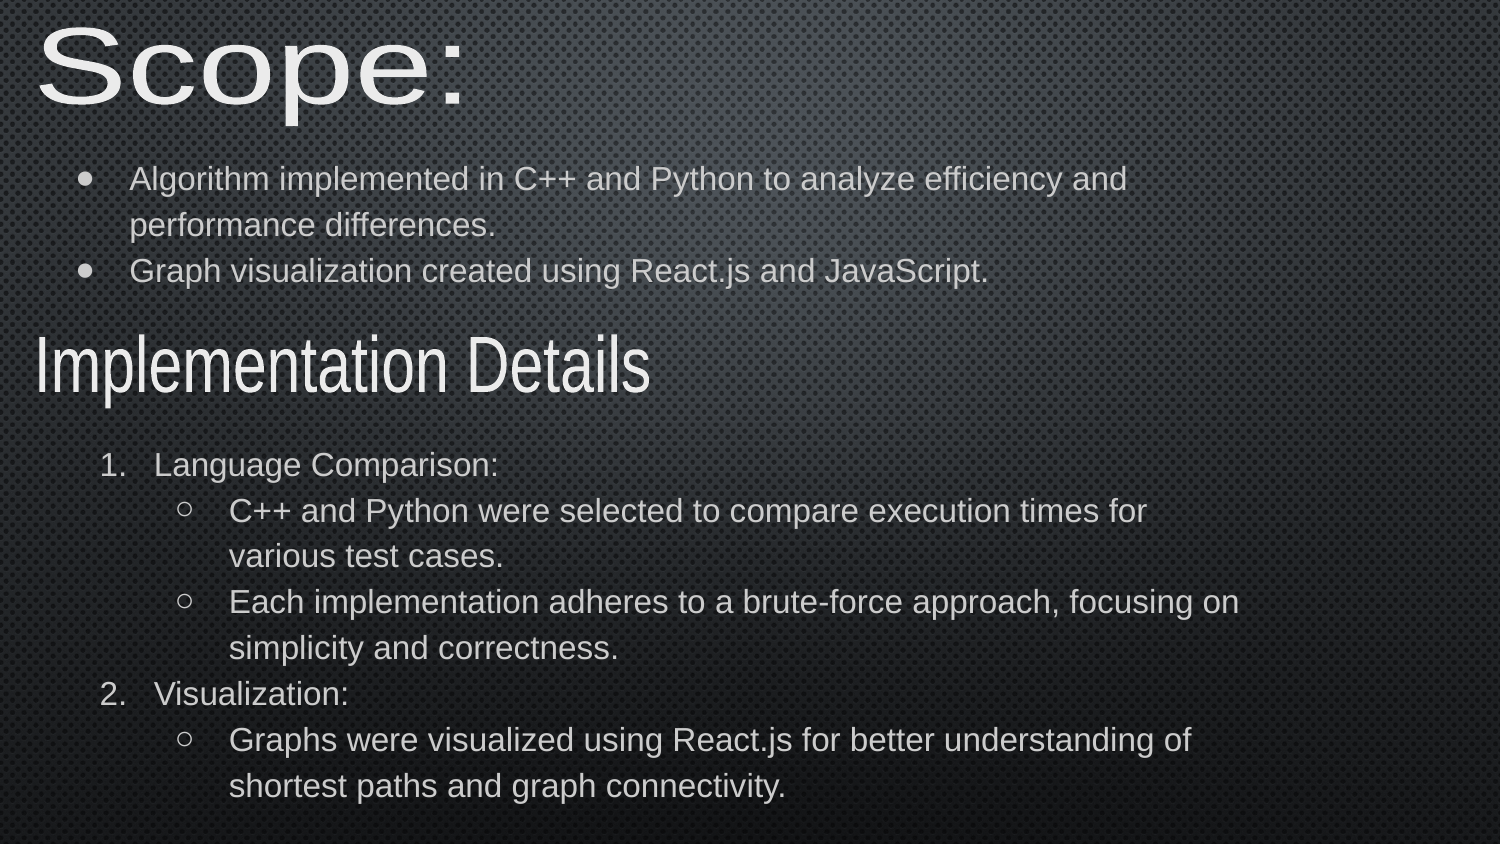

Scope:
Algorithm implemented in C++ and Python to analyze efficiency and performance differences.
Graph visualization created using React.js and JavaScript.

Implementation Details
Language Comparison:
C++ and Python were selected to compare execution times for various test cases.
Each implementation adheres to a brute-force approach, focusing on simplicity and correctness.
Visualization:
Graphs were visualized using React.js for better understanding of shortest paths and graph connectivity.